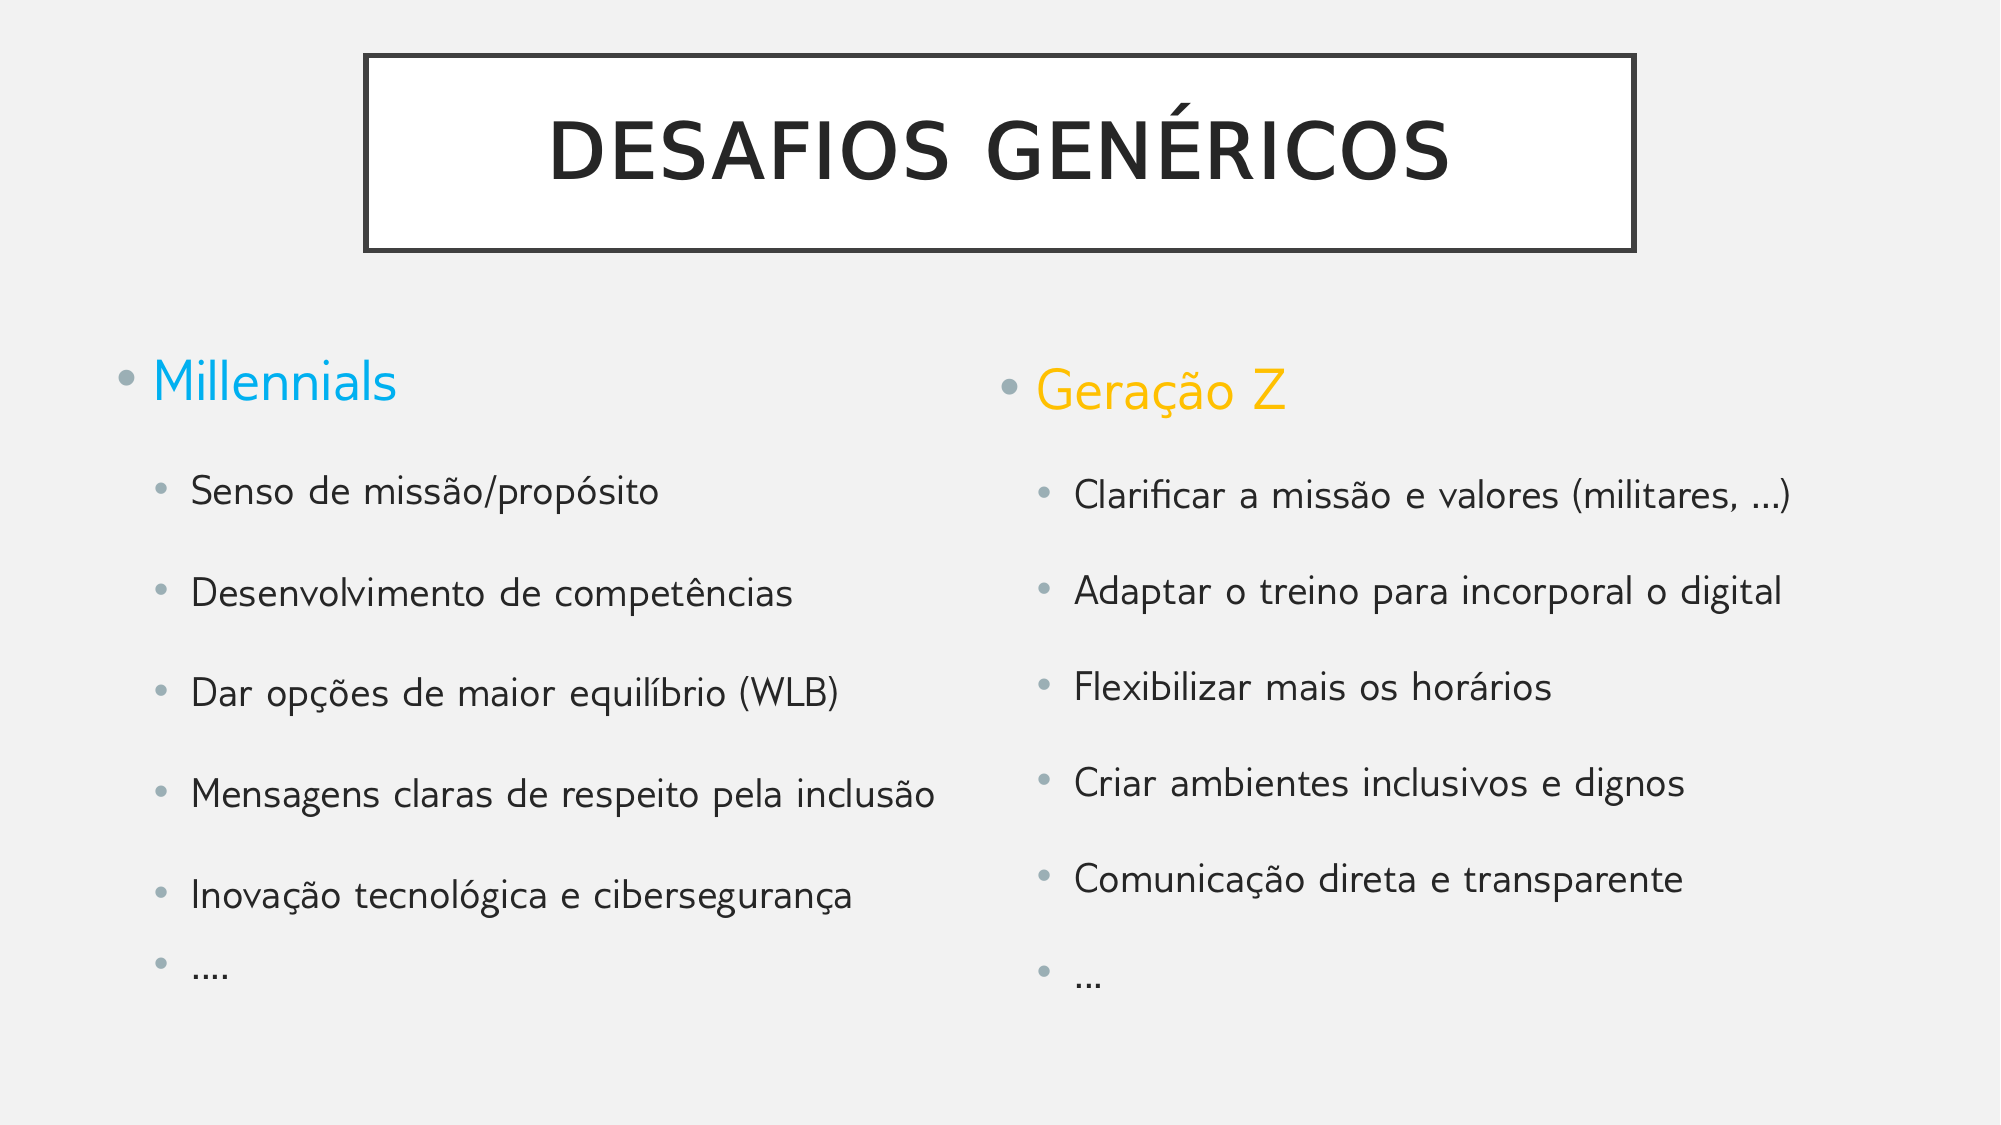

# DESAFIOS GENÉRICOS
Millennials
Senso de missão/propósito
Desenvolvimento de competências
Dar opções de maior equilíbrio (WLB)
Mensagens claras de respeito pela inclusão
Inovação tecnológica e cibersegurança
....

Geração Z
Clarificar a missão e valores (militares, ...)
Adaptar o treino para incorporal o digital
Flexibilizar mais os horários
Criar ambientes inclusivos e dignos
Comunicação direta e transparente
...